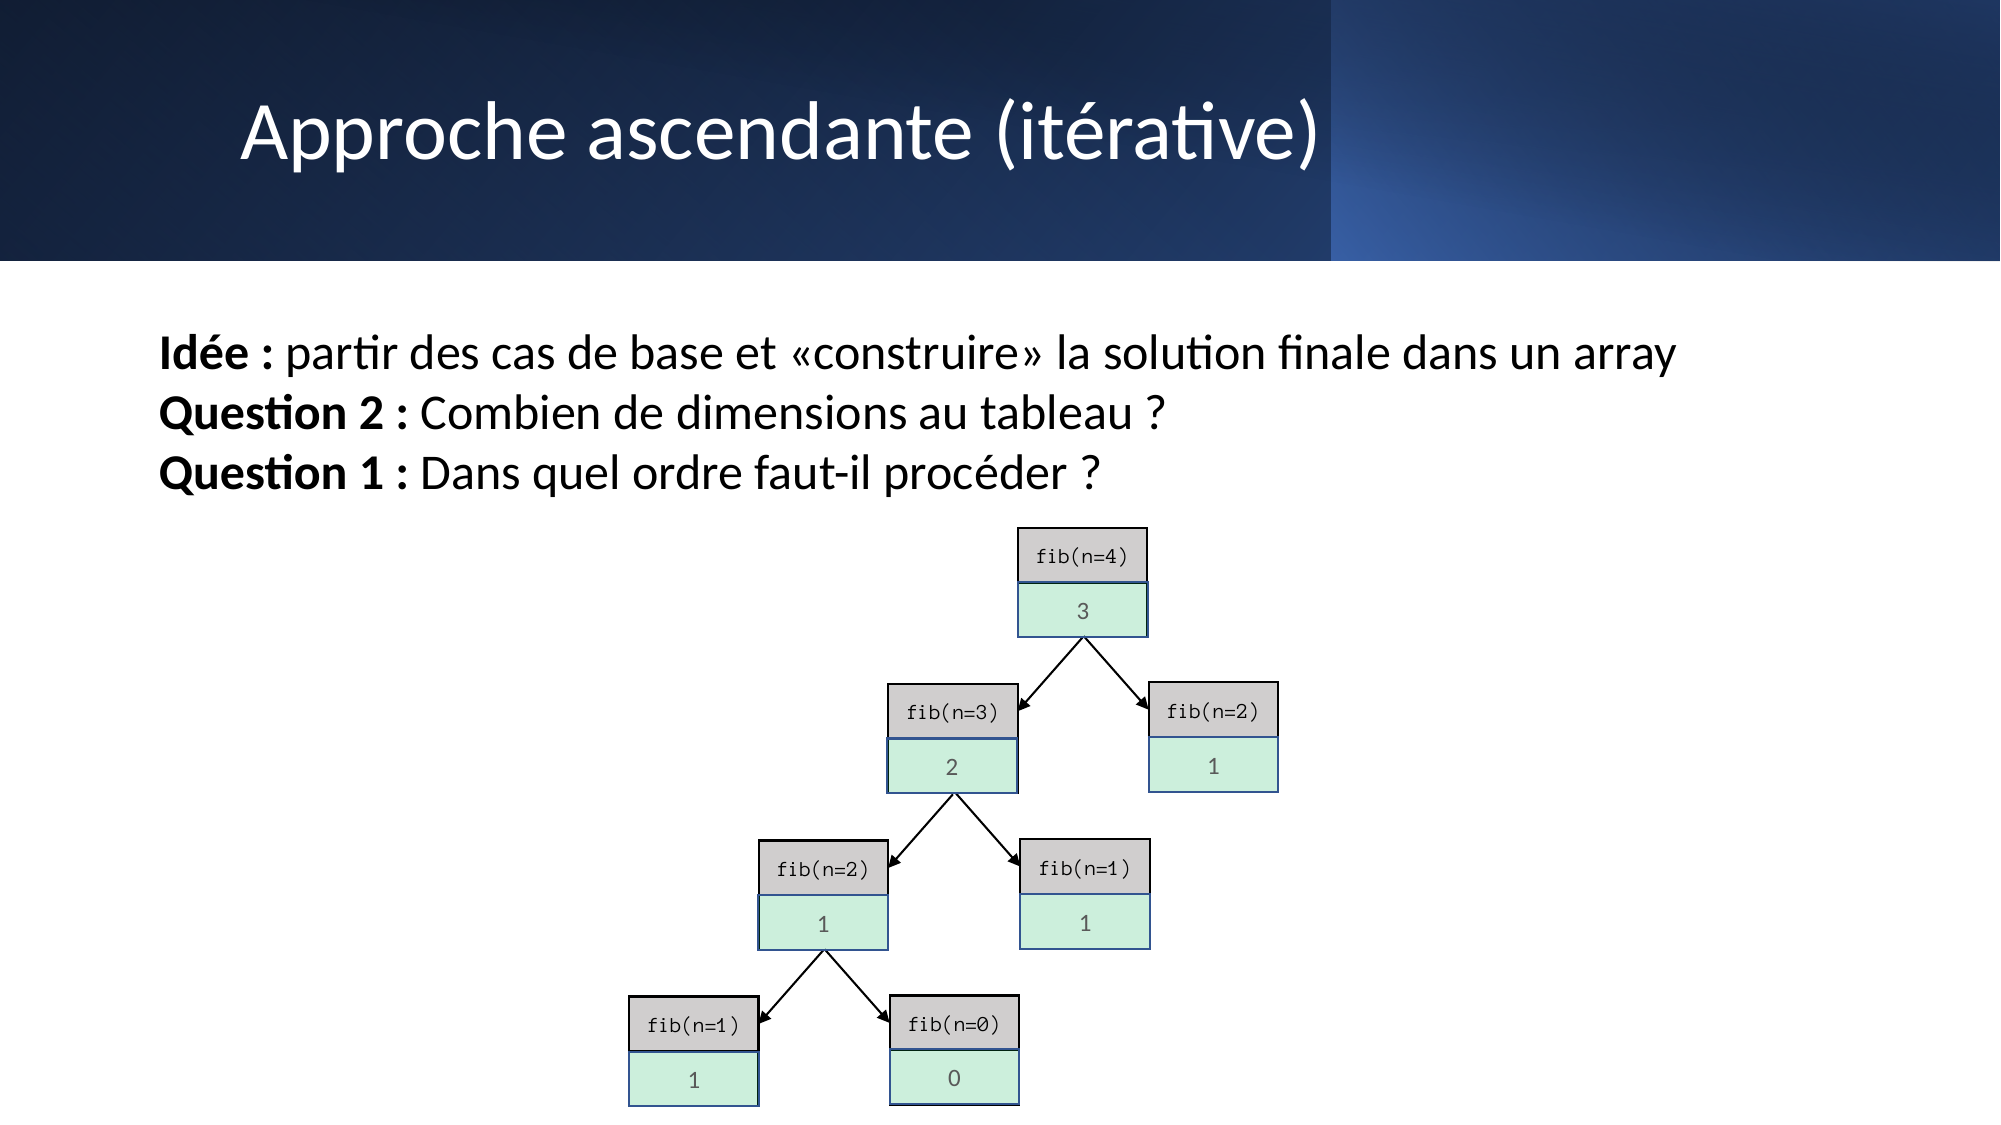

# Approche ascendante (itérative)
Idée : partir des cas de base et «construire» la solution finale dans un array
Question 2 : Combien de dimensions au tableau ?
Question 1 : Dans quel ordre faut-il procéder ?
fib(n=4)

3
fib(n=2)

fib(n=3)

1
2
fib(n=1)

fib(n=2)

1
1
fib(n=0)

fib(n=1)

0
1